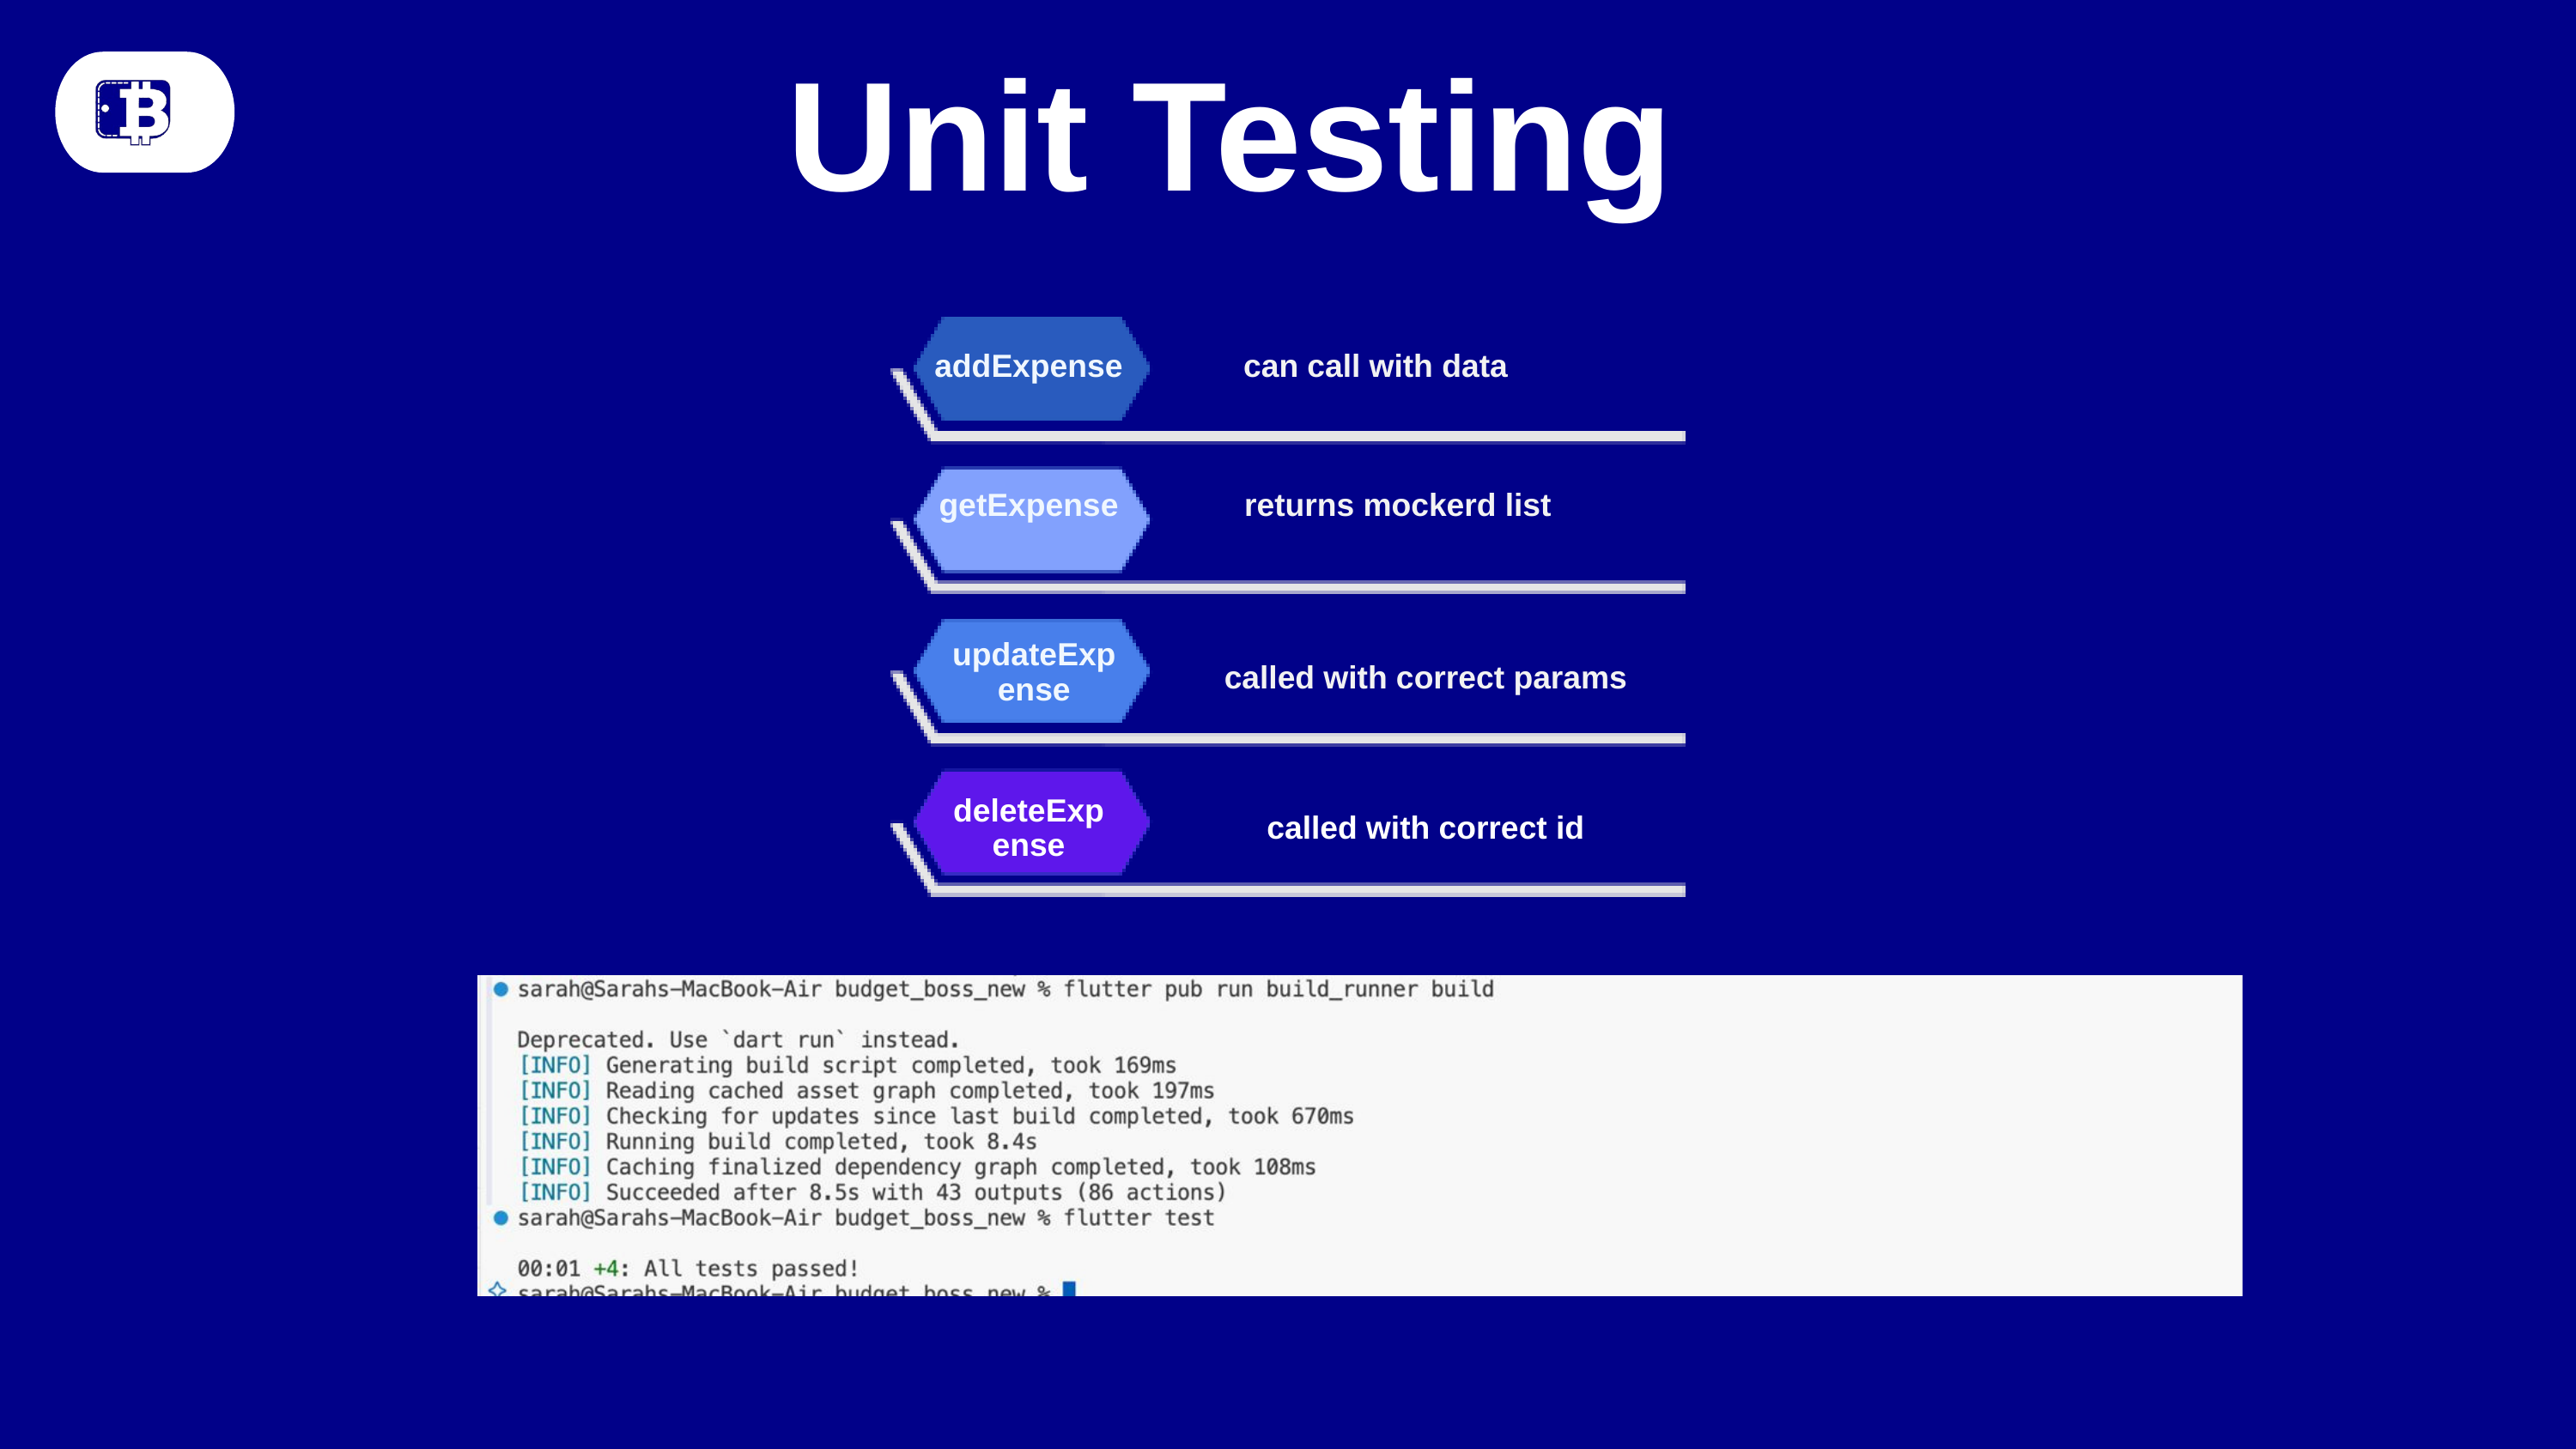

Unit Testing

addExpense
can call with data
getExpense
returns mockerd list
updateExpense
called with correct params
deleteExpense
called with correct id